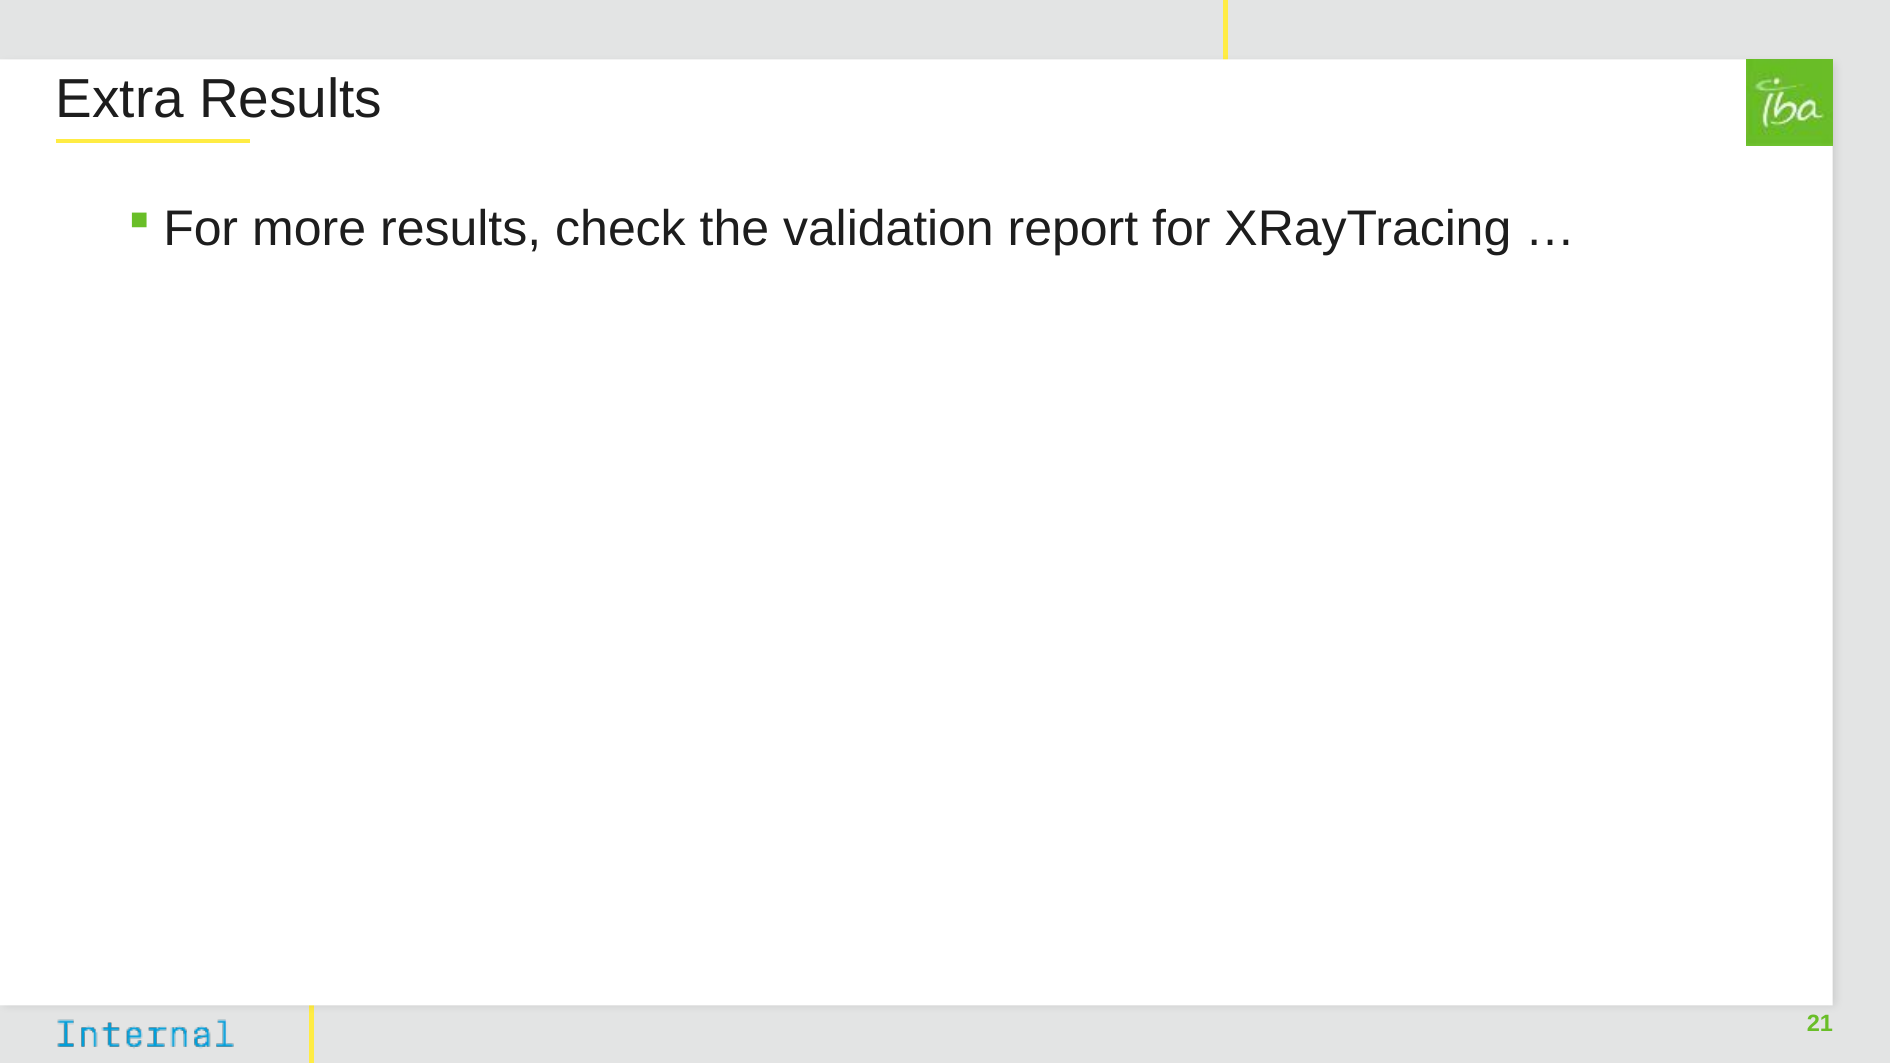

# Extra Results
For more results, check the validation report for XRayTracing …

21